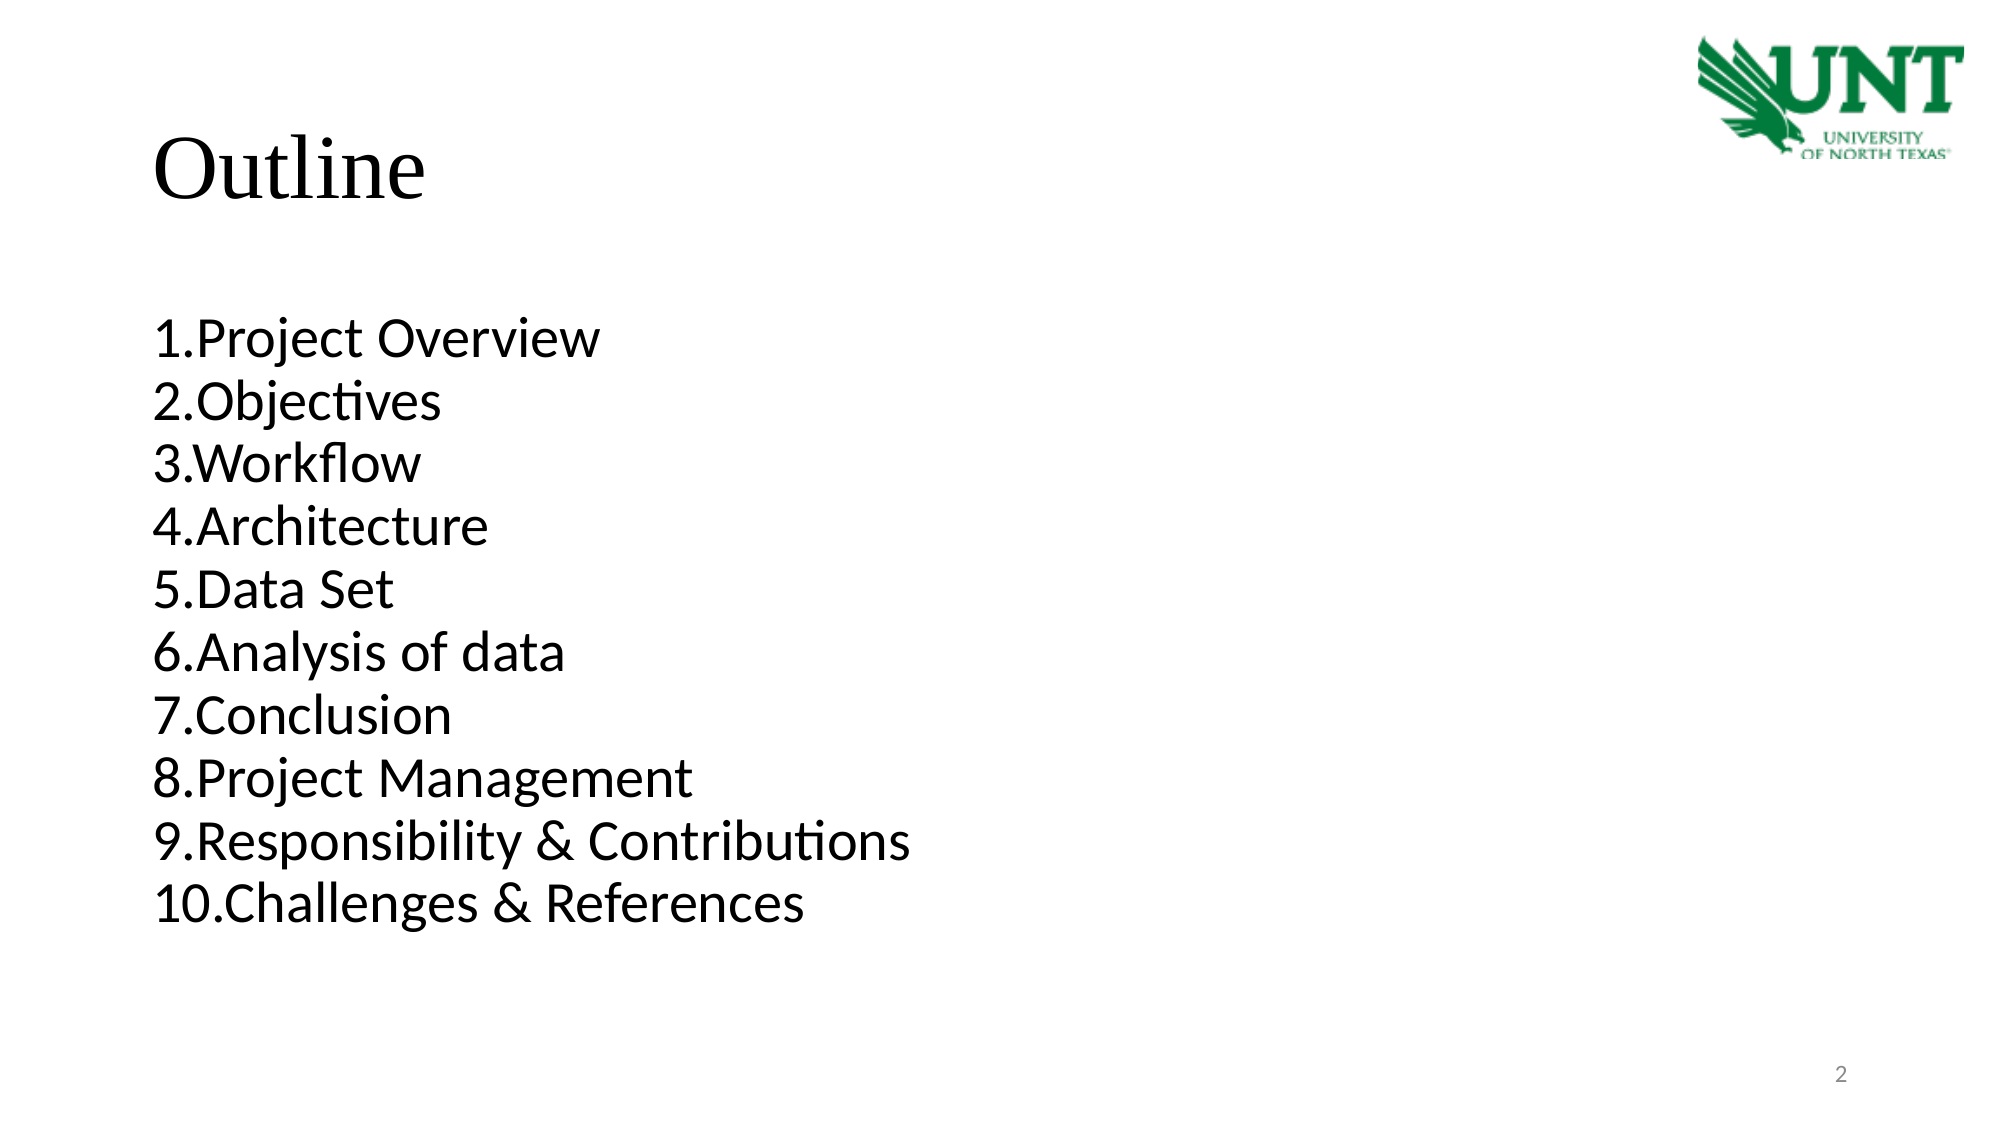

# Outline
1.Project Overview
2.Objectives
3.Workflow
4.Architecture
5.Data Set
6.Analysis of data
7.Conclusion
8.Project Management
9.Responsibility & Contributions
10.Challenges & References

2